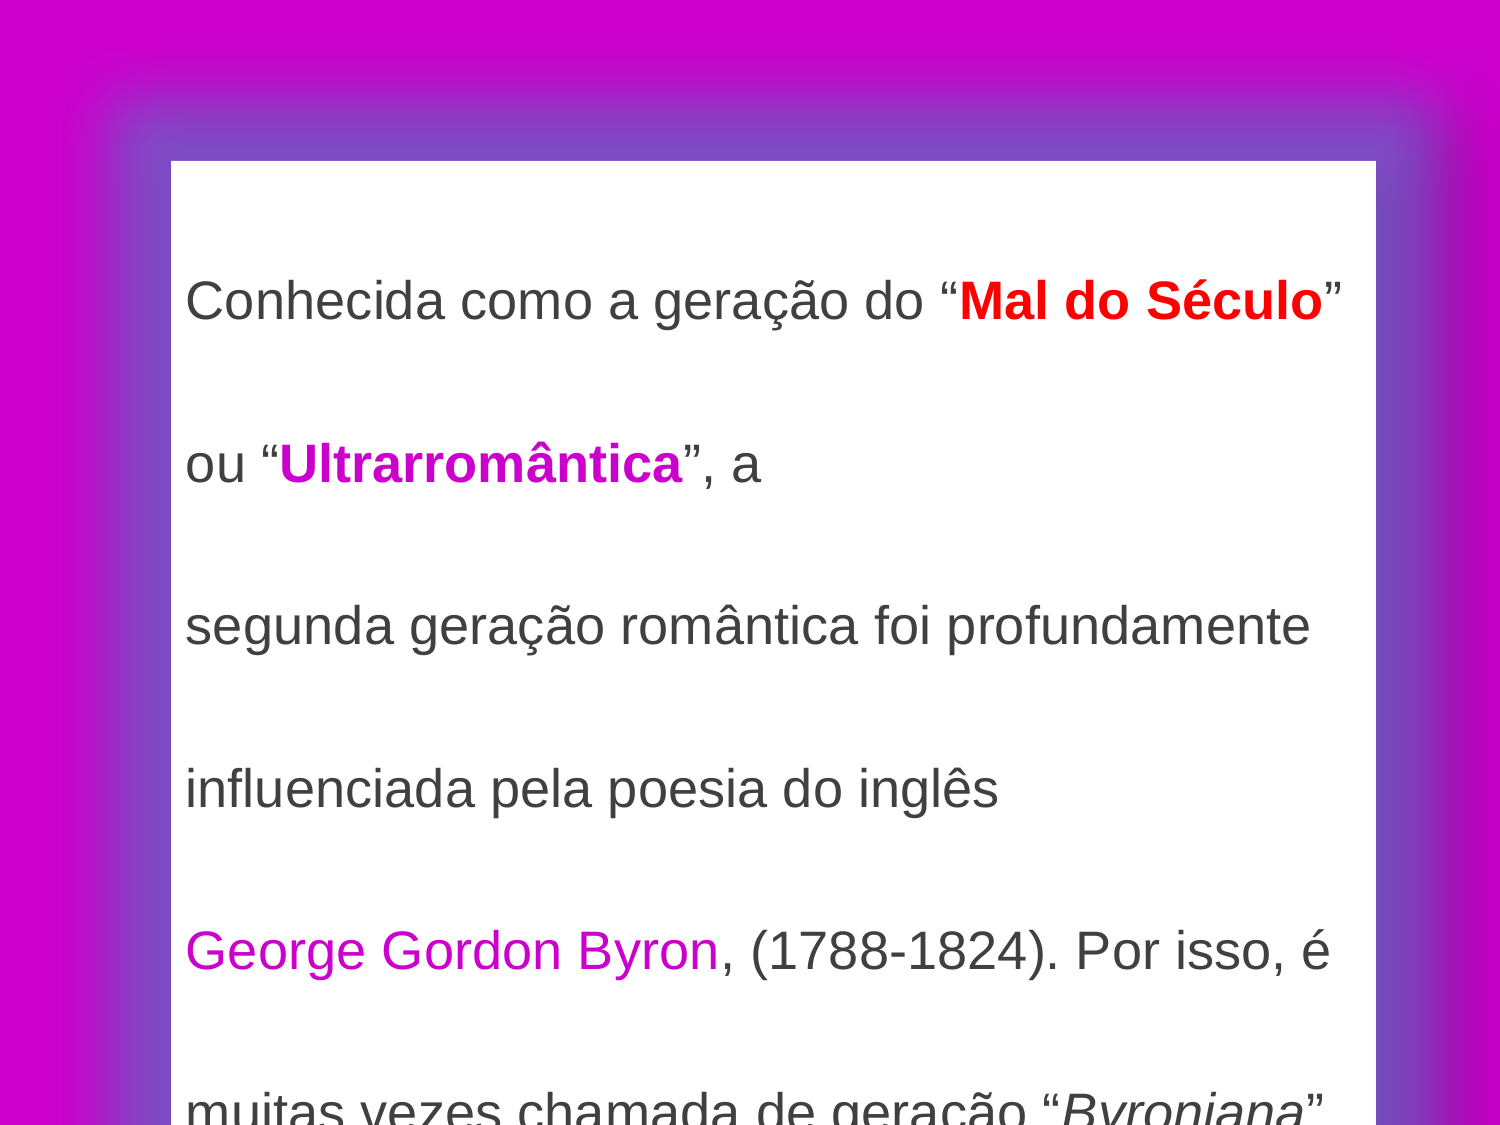

Conhecida como a geração do “Mal do Século” ou “Ultrarromântica”, a segunda geração romântica foi profundamente influenciada pela poesia do inglês George Gordon Byron, (1788-1824). Por isso, é muitas vezes chamada de geração “Byroniana”.